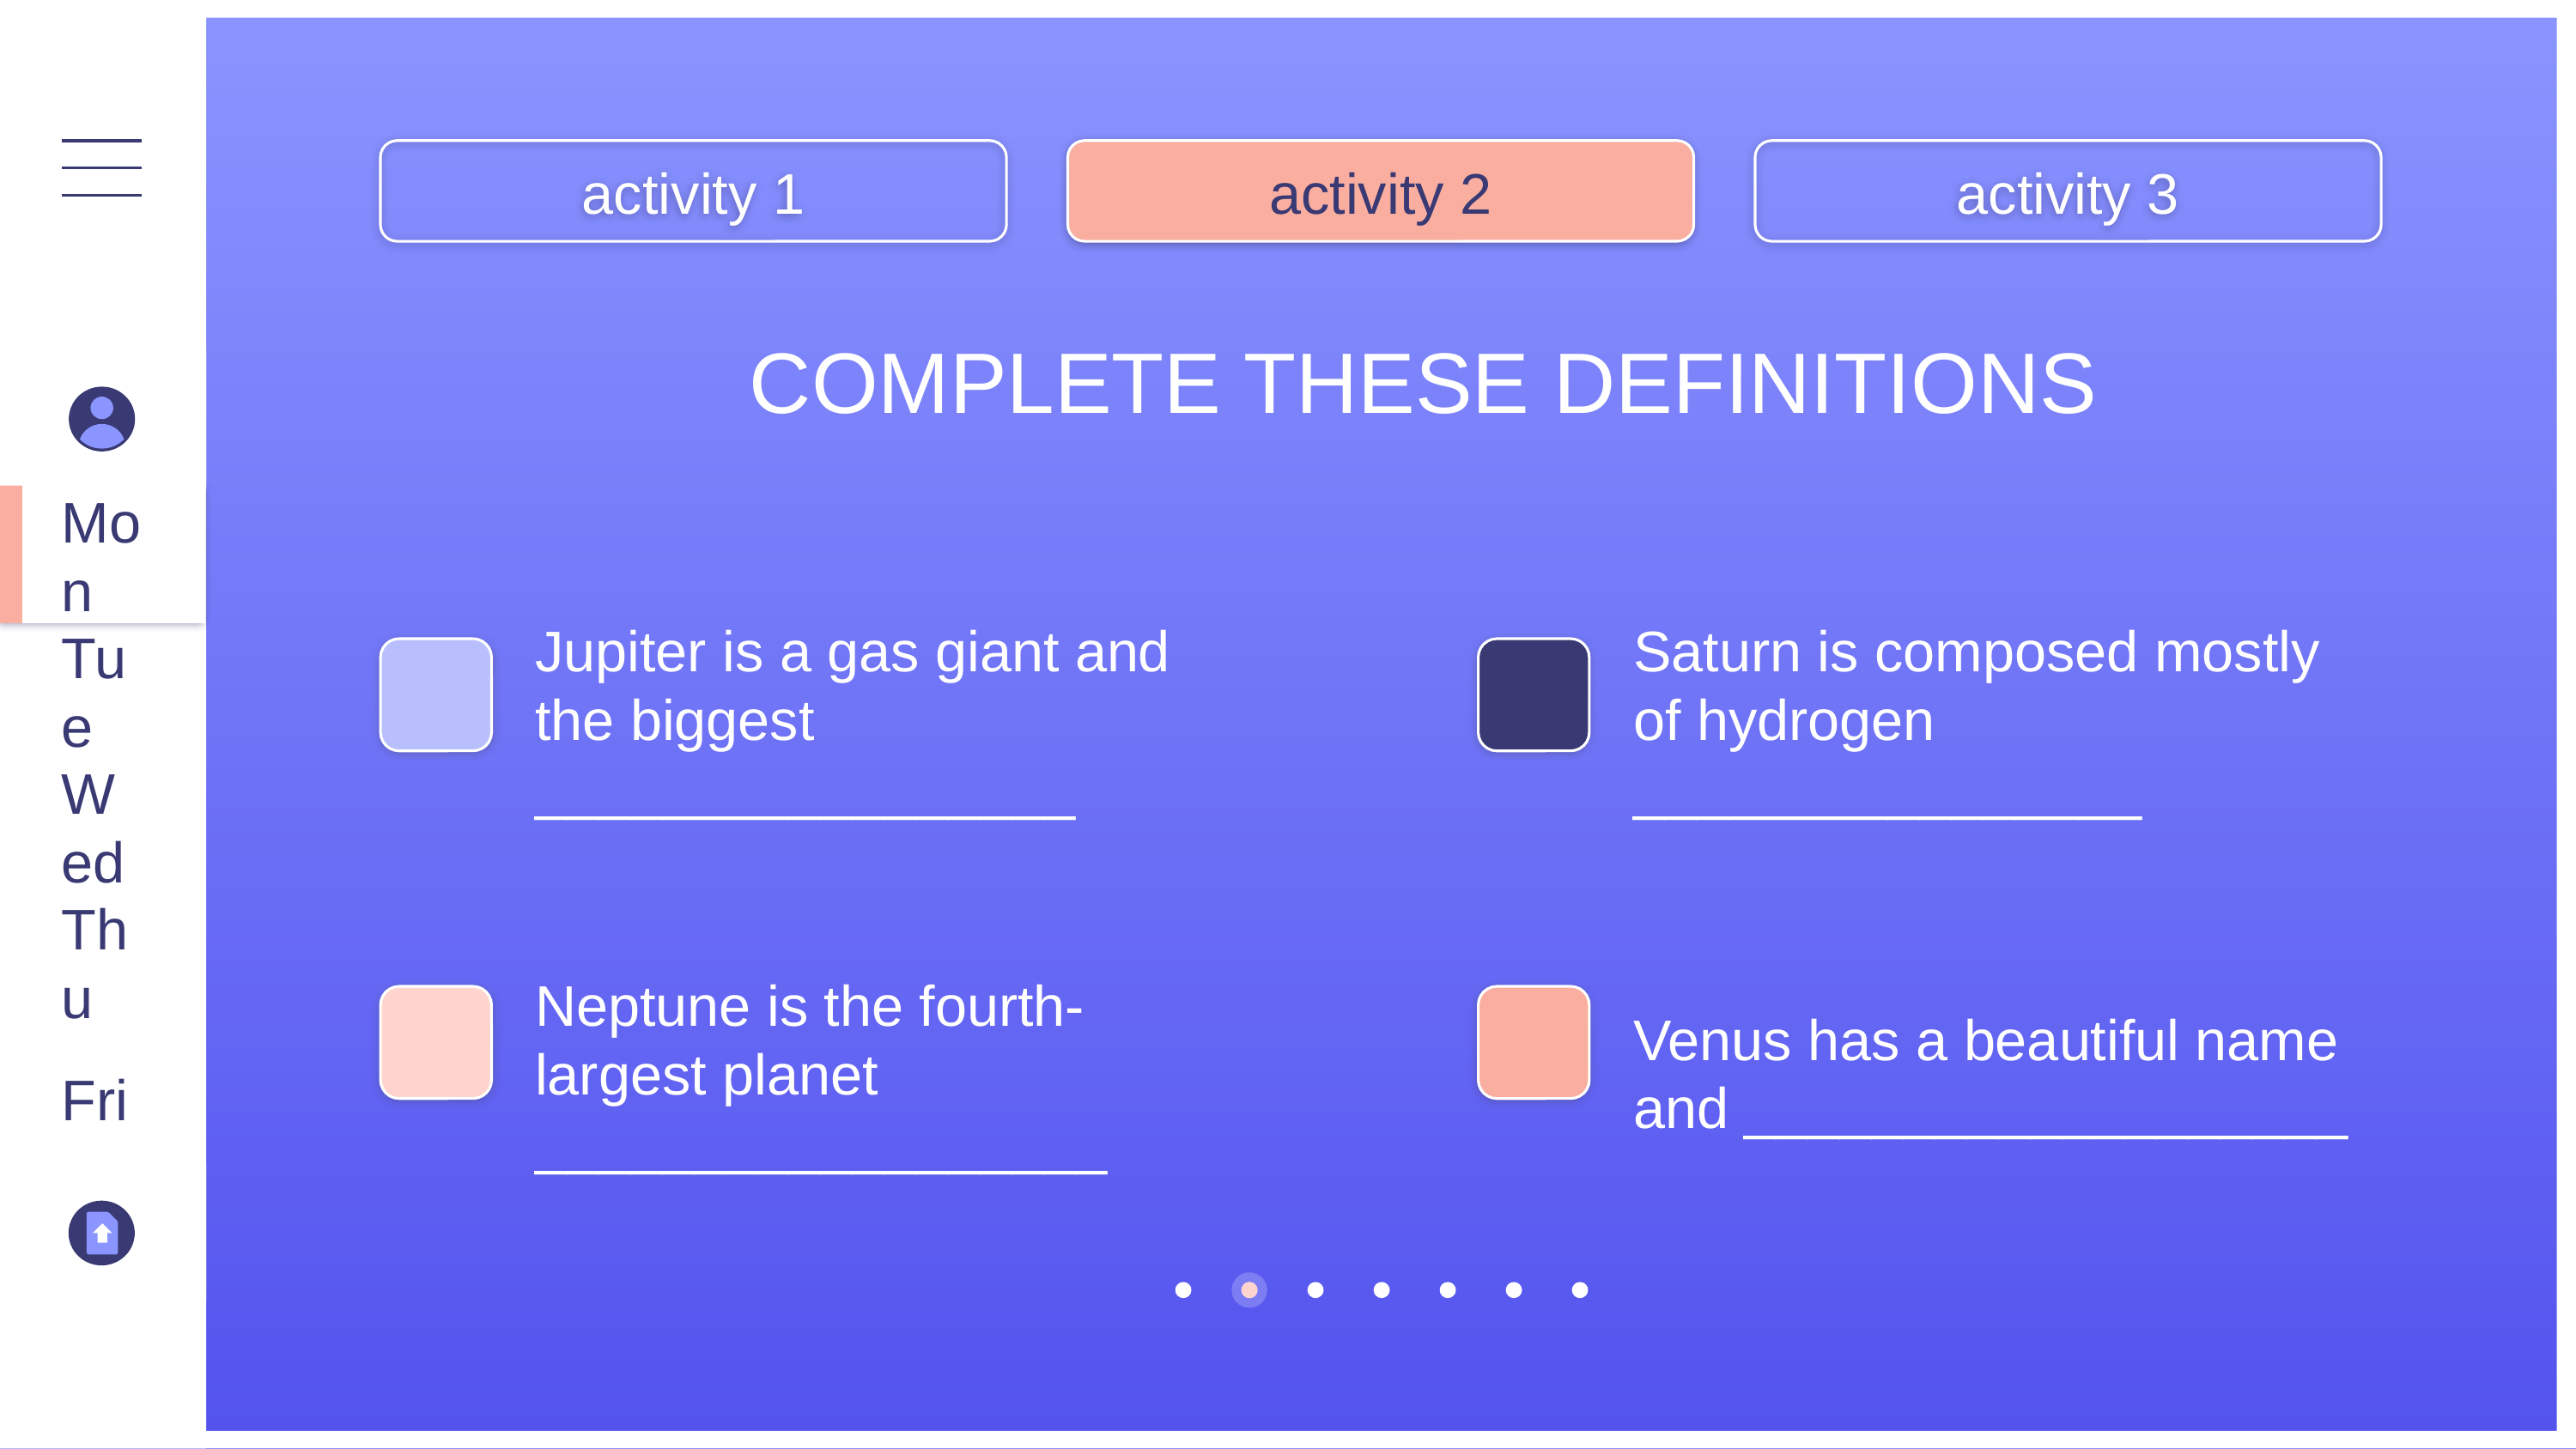

activity 1
activity 2
activity 3
# COMPLETE THESE DEFINITIONS

Mon
Jupiter is a gas giant and the biggest _________________
Saturn is composed mostly of hydrogen ________________

Tue

Wed

Neptune is the fourth-largest planet __________________
Venus has a beautiful name and ___________________
Thu

Fri